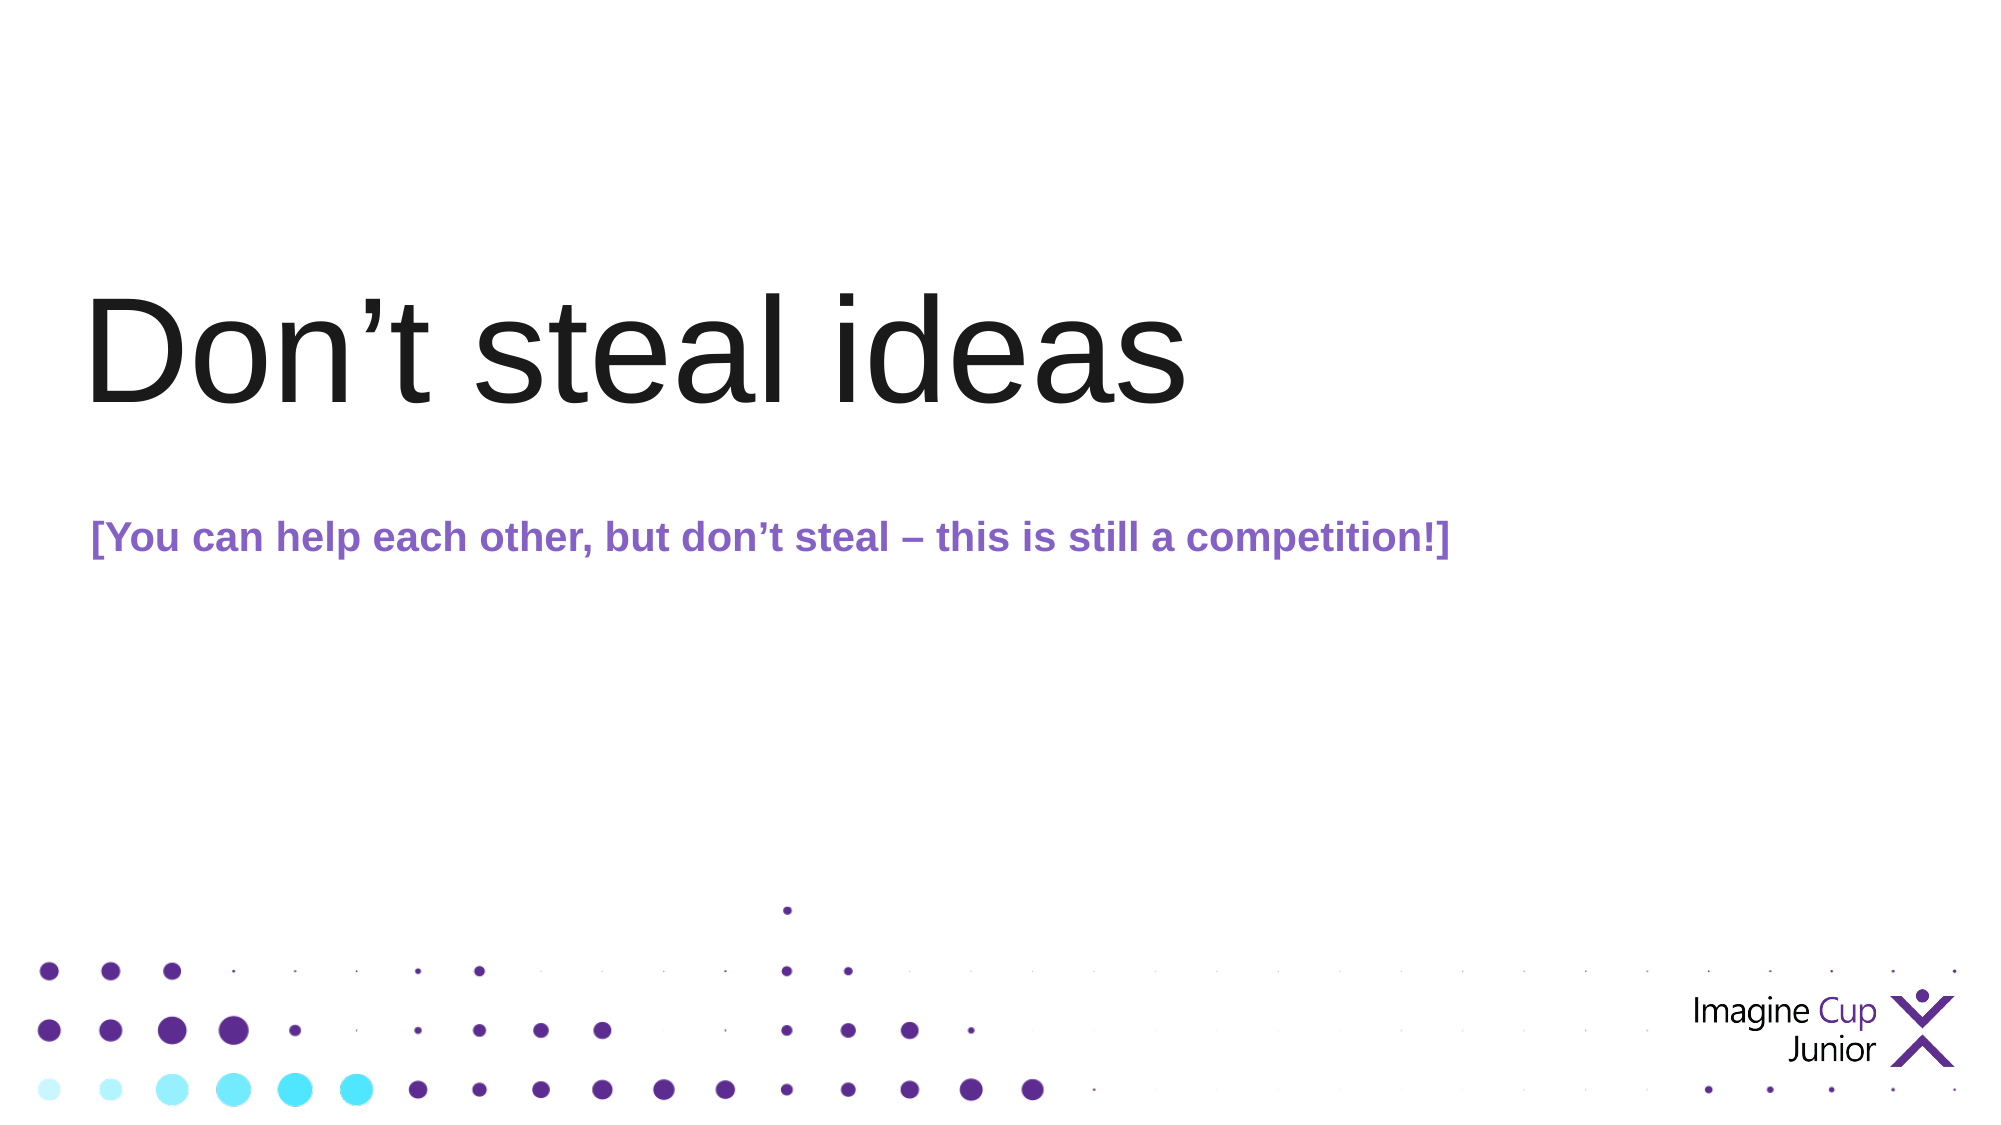

Don’t steal ideas
[You can help each other, but don’t steal – this is still a competition!]